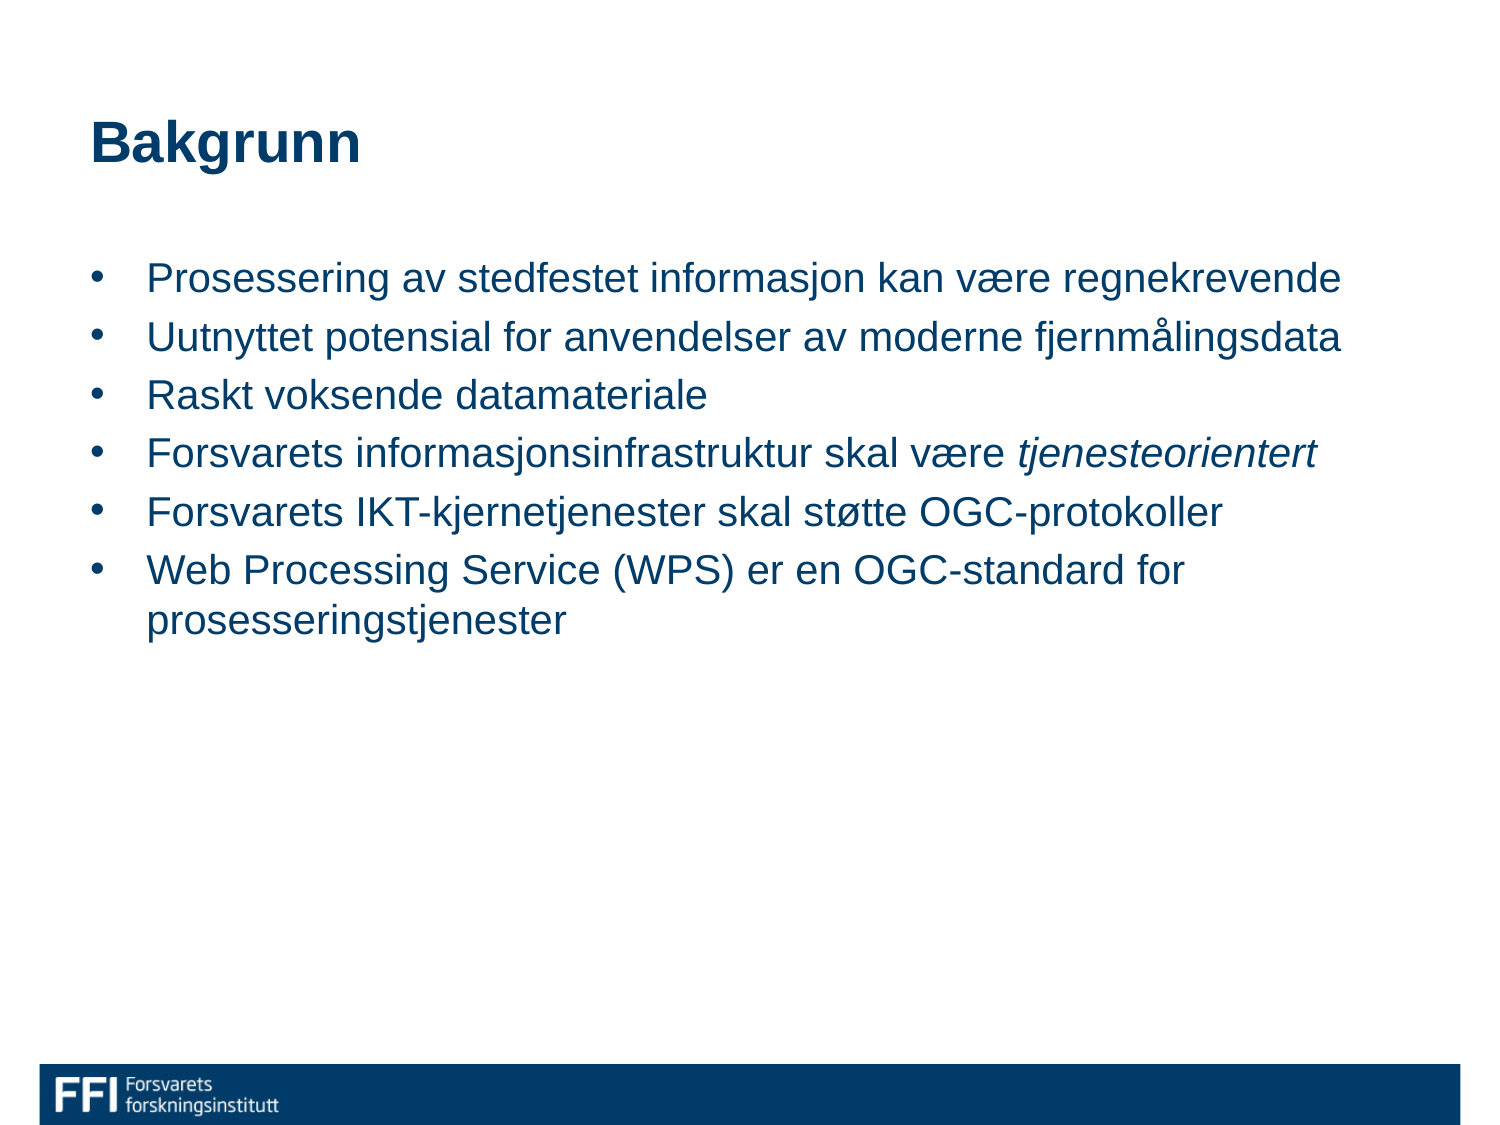

# Bakgrunn
Prosessering av stedfestet informasjon kan være regnekrevende
Uutnyttet potensial for anvendelser av moderne fjernmålingsdata
Raskt voksende datamateriale
Forsvarets informasjonsinfrastruktur skal være tjenesteorientert
Forsvarets IKT-kjernetjenester skal støtte OGC-protokoller
Web Processing Service (WPS) er en OGC-standard for prosesseringstjenester